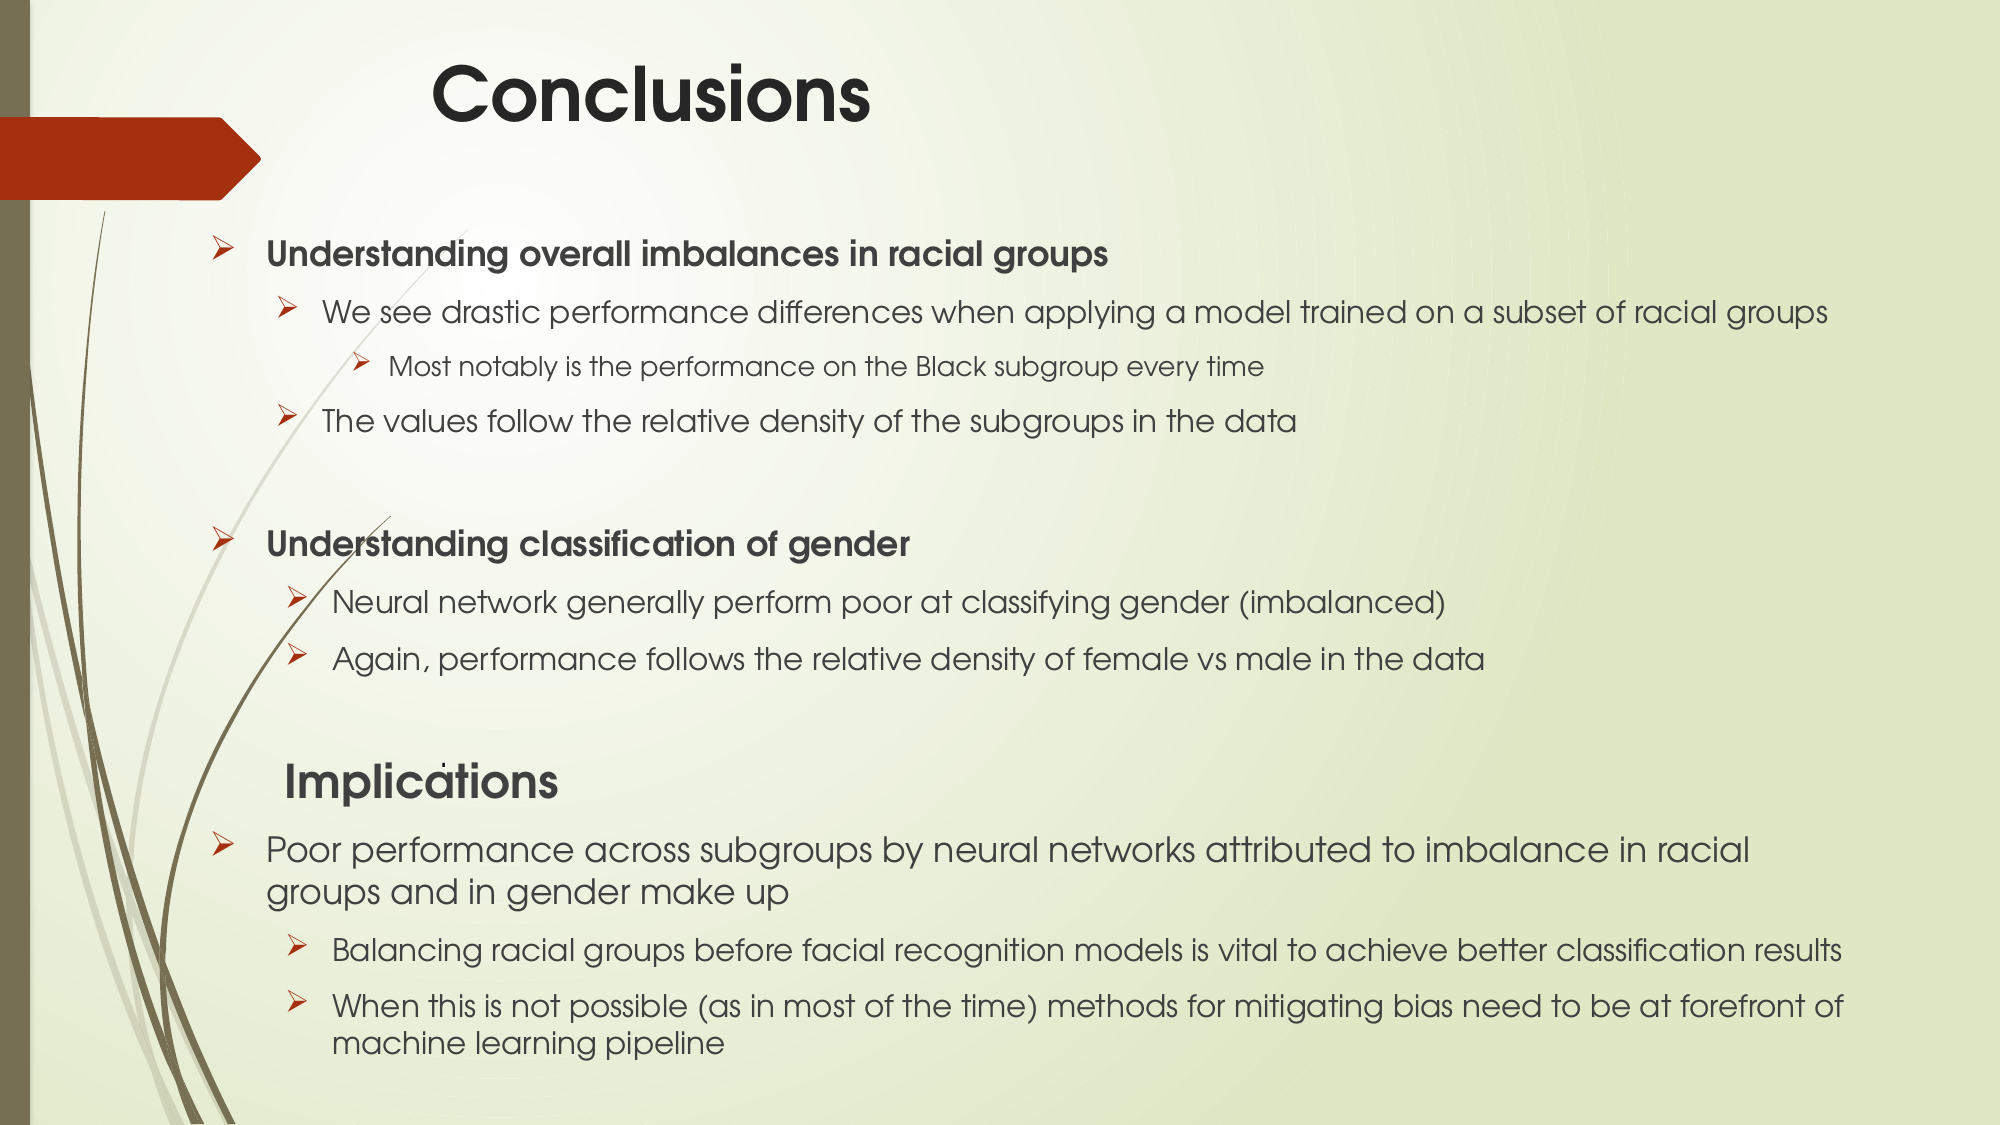

# Conclusions

Understanding overall imbalances in racial groups
We see drastic performance differences when applying a model trained on a subset of racial groups
Most notably is the performance on the Black subgroup every time
The values follow the relative density of the subgroups in the data

Understanding classification of gender
Neural network generally perform poor at classifying gender (imbalanced)
Again, performance follows the relative density of female vs male in the data

Implications
Poor performance across subgroups by neural networks attributed to imbalance in racial groups and in gender make up
Balancing racial groups before facial recognition models is vital to achieve better classification results
When this is not possible (as in most of the time) methods for mitigating bias need to be at forefront of machine learning pipeline
.